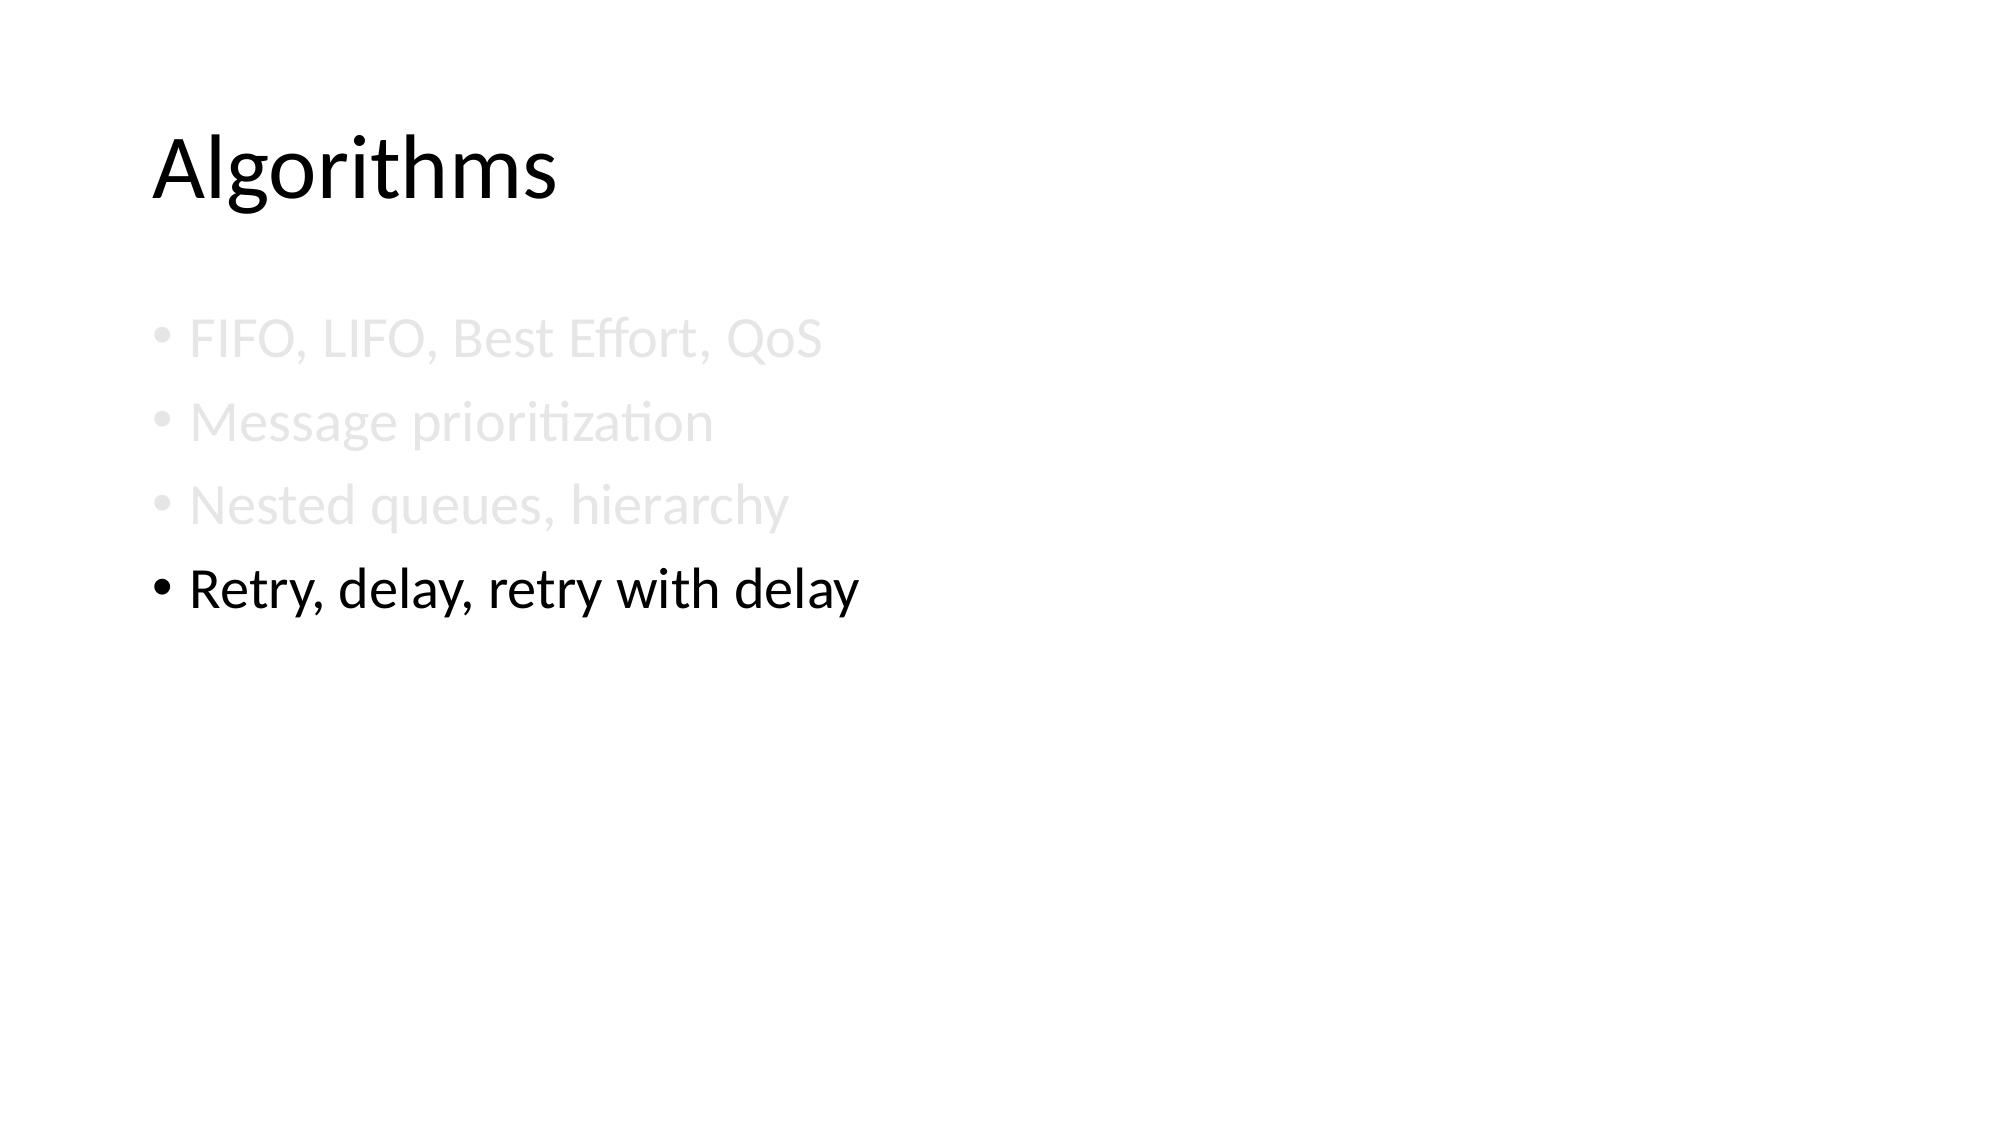

# Algorithms
FIFO, LIFO, Best Effort, QoS
Message prioritization
Nested queues, hierarchy
Retry, delay, retry with delay